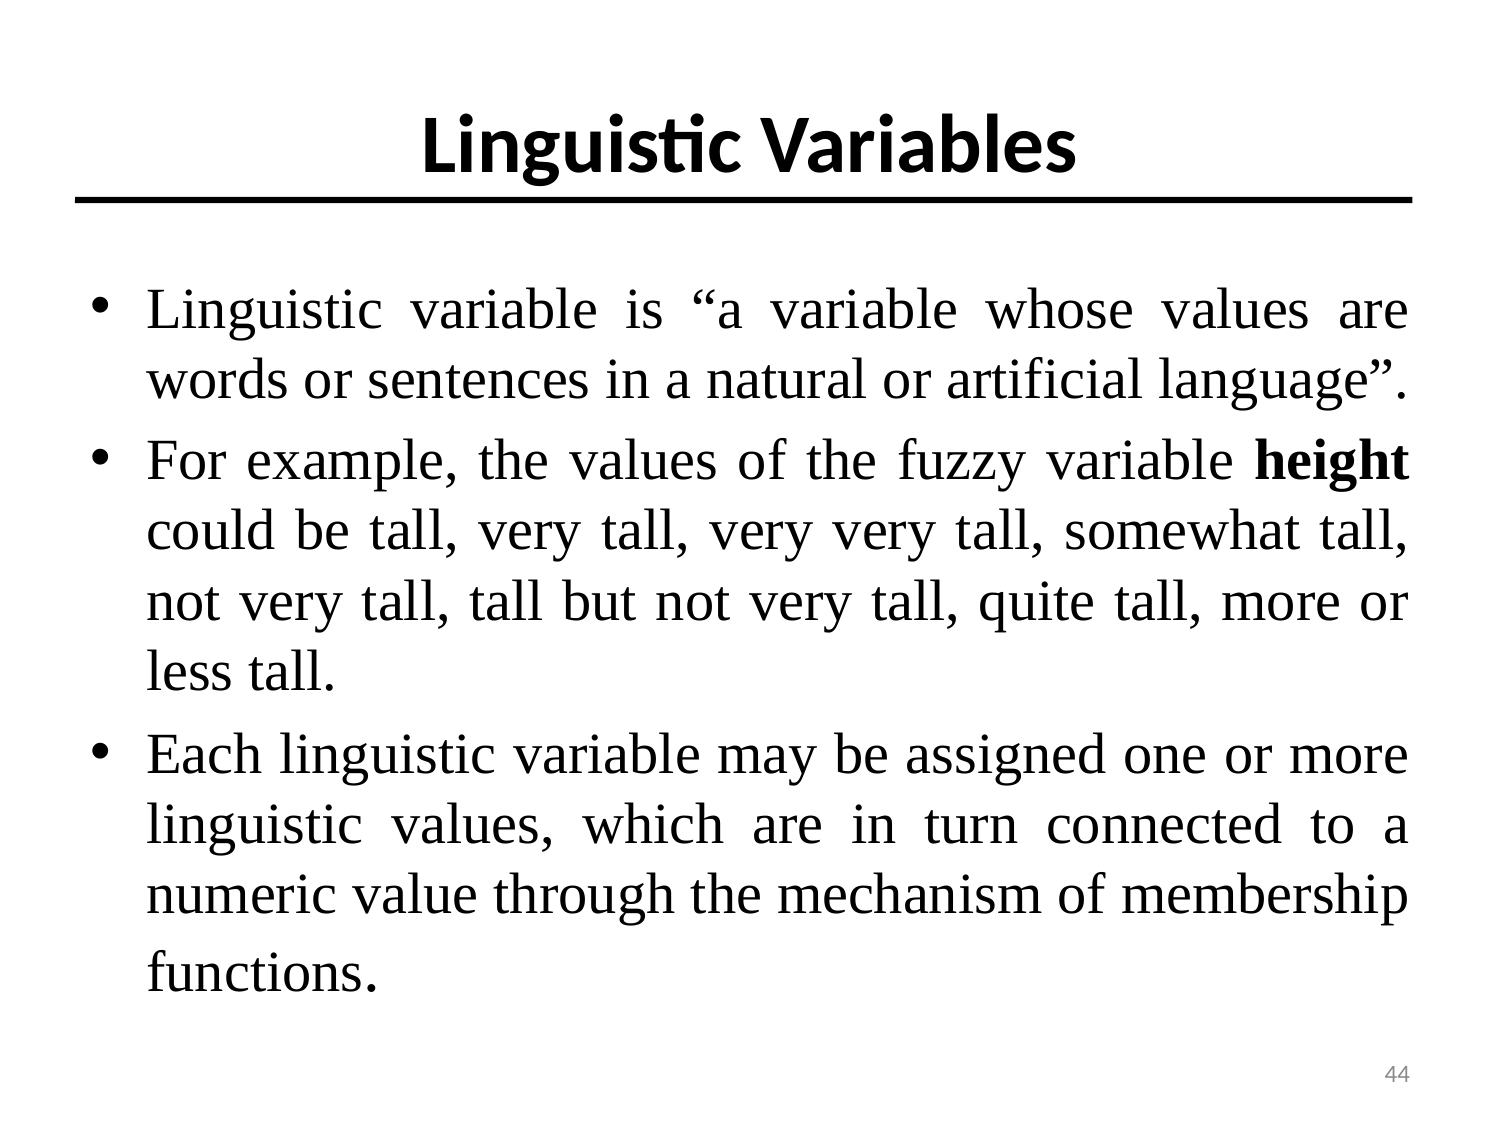

# Linguistic Variables

Linguistic variable is “a variable whose values are words or sentences in a natural or artificial language”.
For example, the values of the fuzzy variable height could be tall, very tall, very very tall, somewhat tall, not very tall, tall but not very tall, quite tall, more or less tall.
Each linguistic variable may be assigned one or more linguistic values, which are in turn connected to a numeric value through the mechanism of membership functions.
44